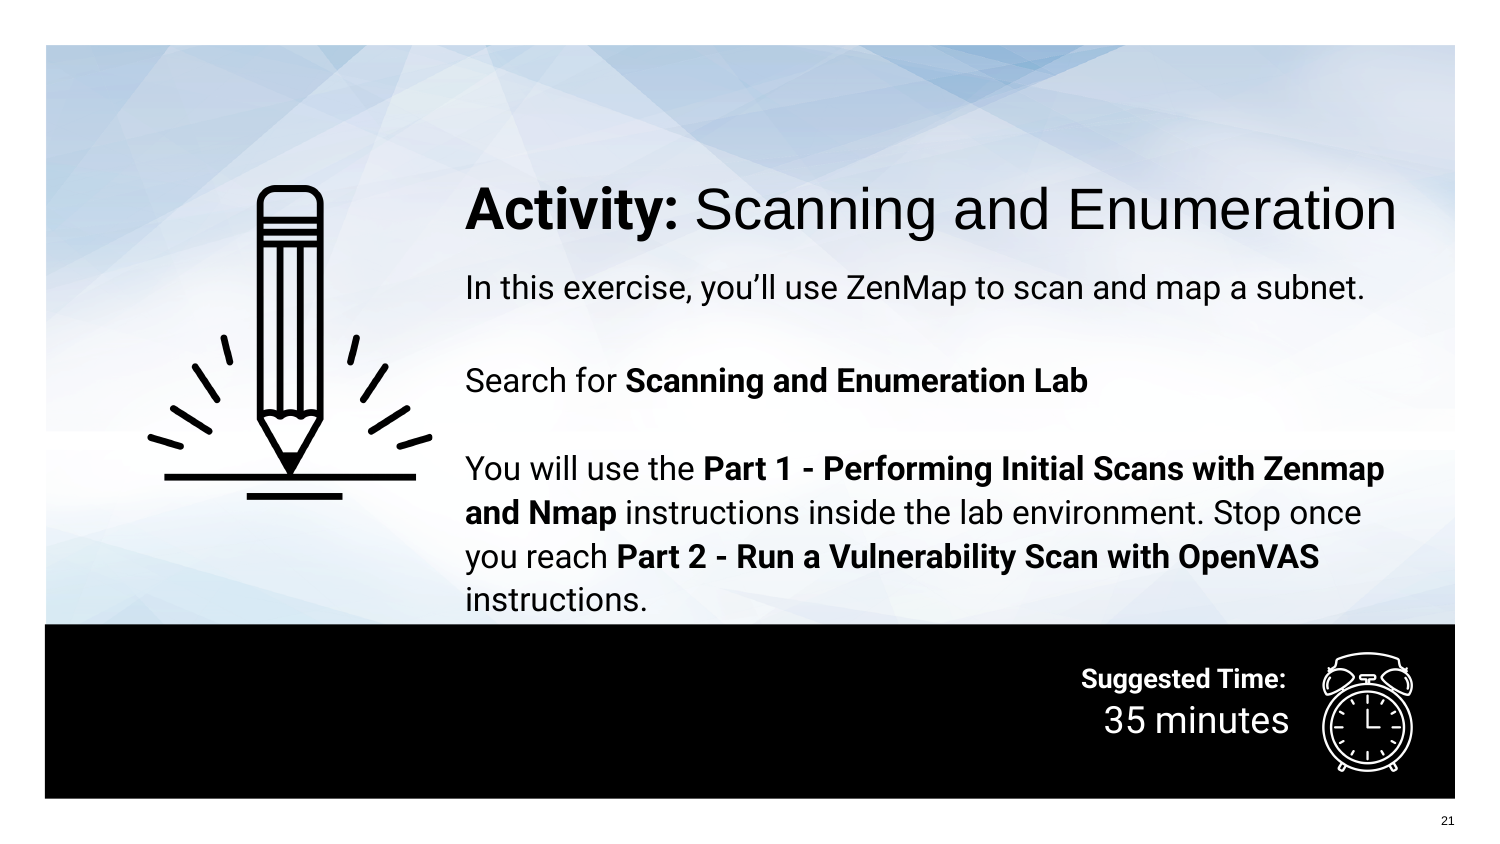

Activity: Scanning and Enumeration
In this exercise, you’ll use ZenMap to scan and map a subnet.
Search for Scanning and Enumeration Lab
You will use the Part 1 - Performing Initial Scans with Zenmap and Nmap instructions inside the lab environment. Stop once you reach Part 2 - Run a Vulnerability Scan with OpenVAS instructions.

# 35 minutes

21